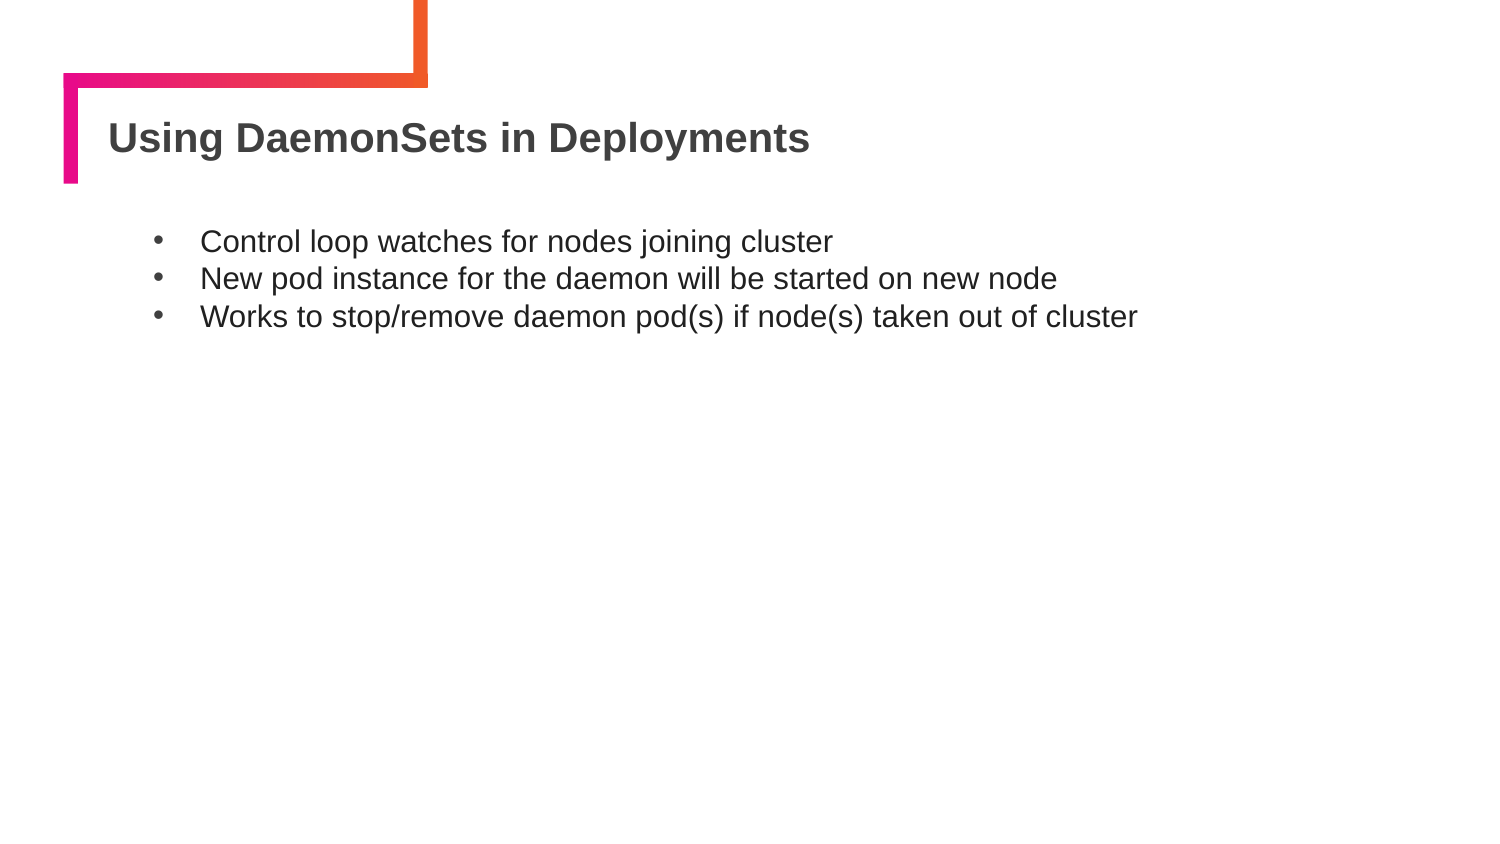

# Using DaemonSets in Deployments
Control loop watches for nodes joining cluster
New pod instance for the daemon will be started on new node
Works to stop/remove daemon pod(s) if node(s) taken out of cluster
145